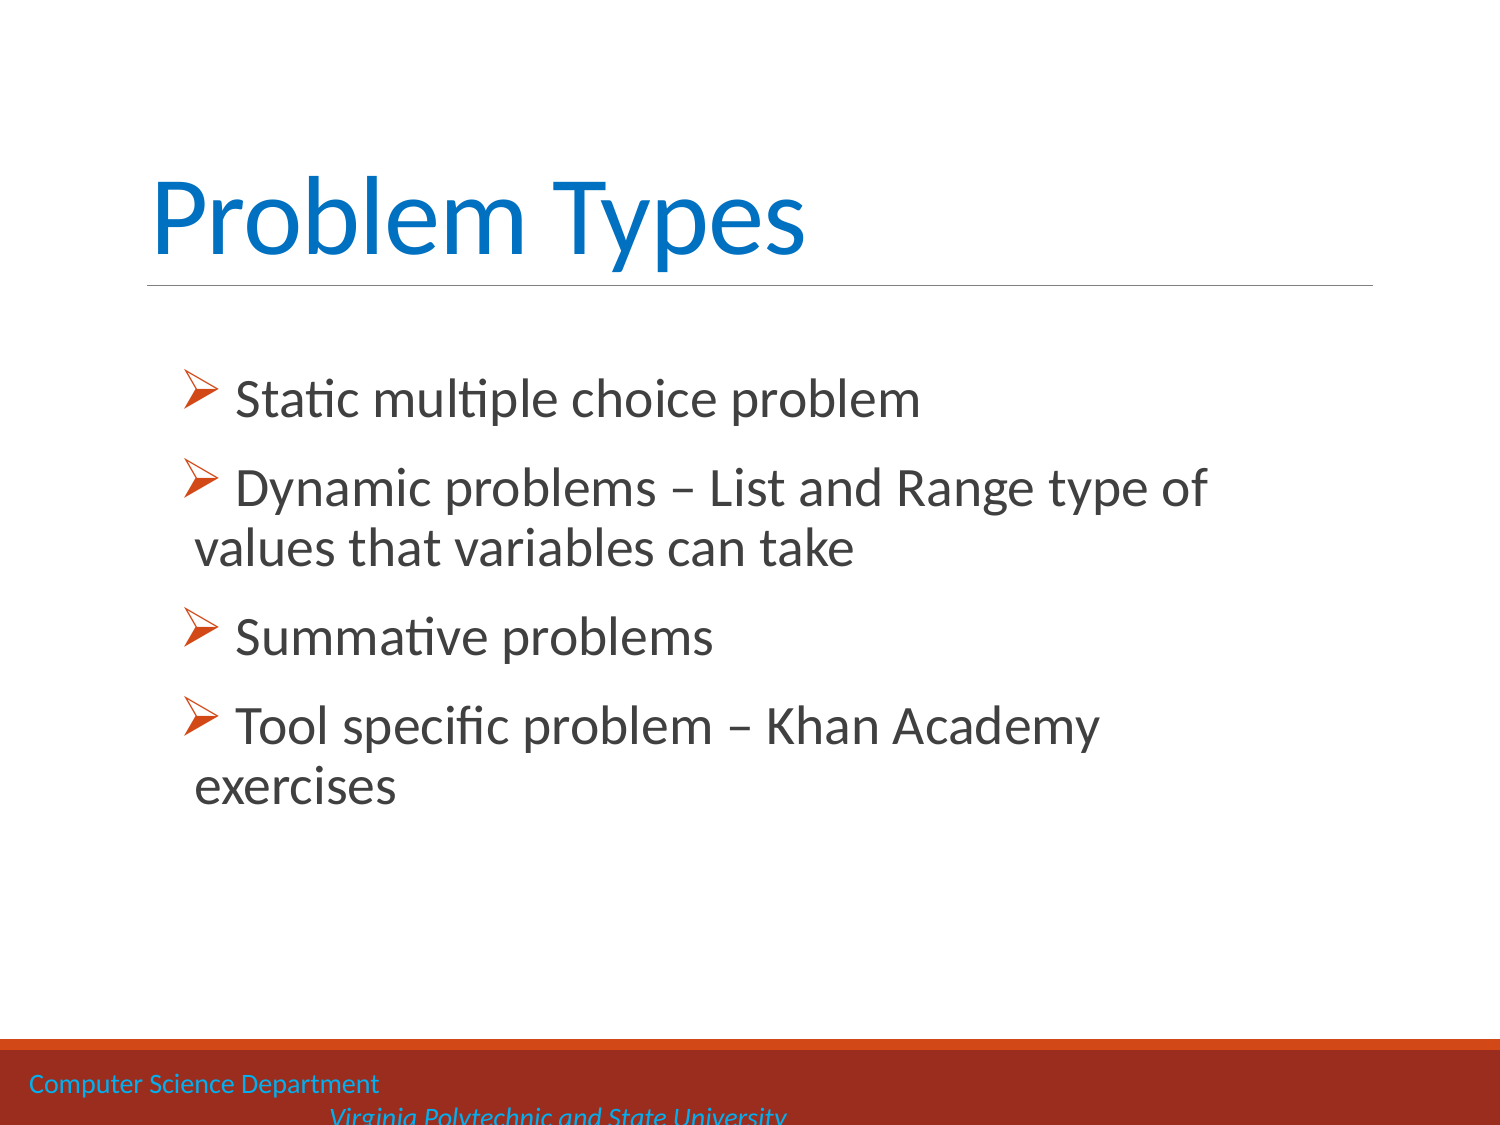

# Problem Types
 Static multiple choice problem
 Dynamic problems – List and Range type of values that variables can take
 Summative problems
 Tool specific problem – Khan Academy exercises

Computer Science Department 		   			    				Virginia Polytechnic and State University